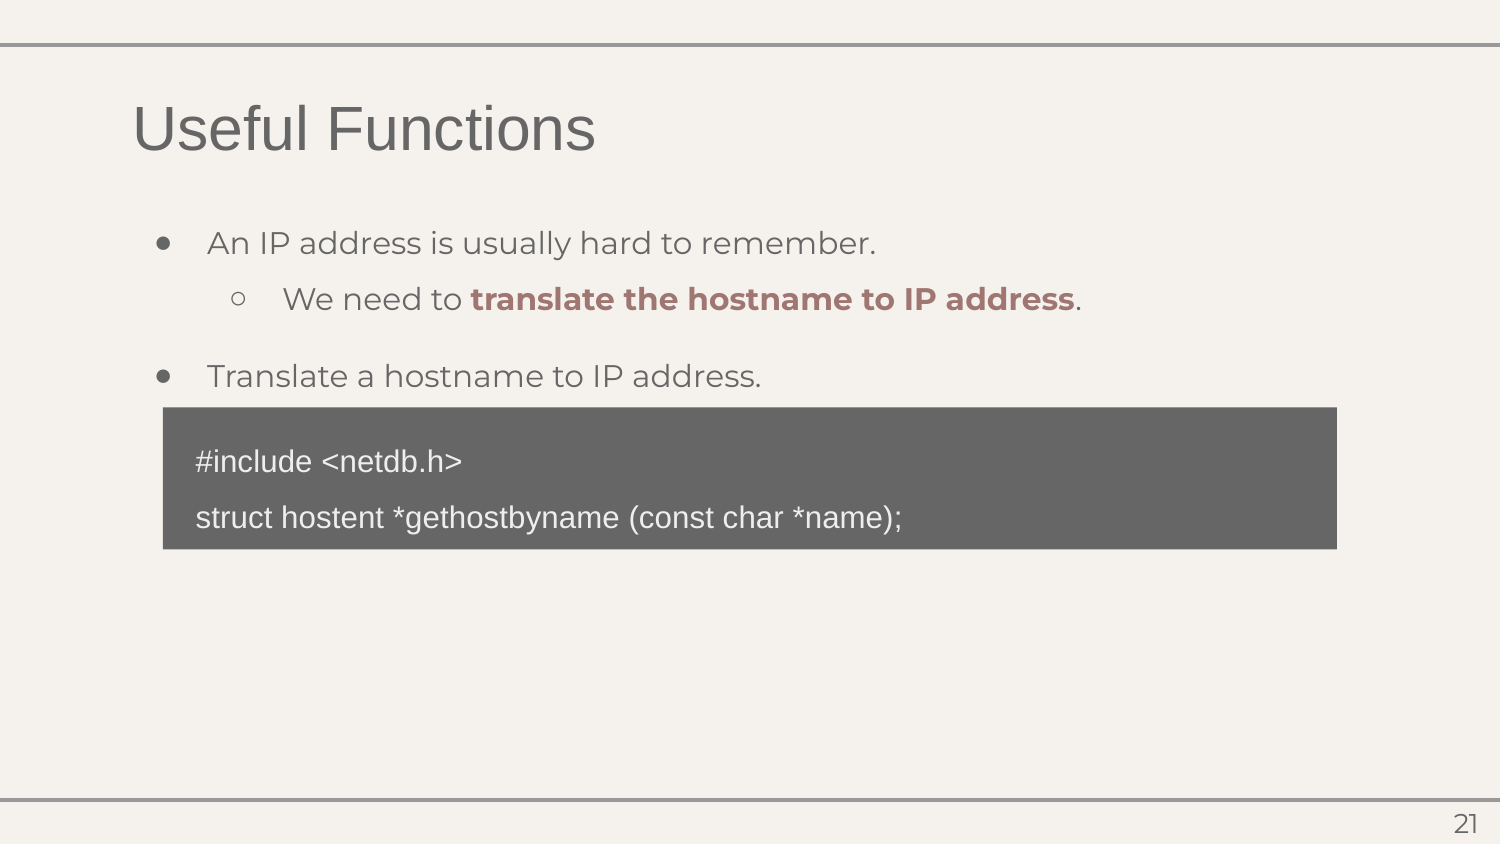

# Useful Functions
An IP address is usually hard to remember.
We need to translate the hostname to IP address.
Translate a hostname to IP address.

#include <netdb.h>
struct hostent *gethostbyname (const char *name);
21